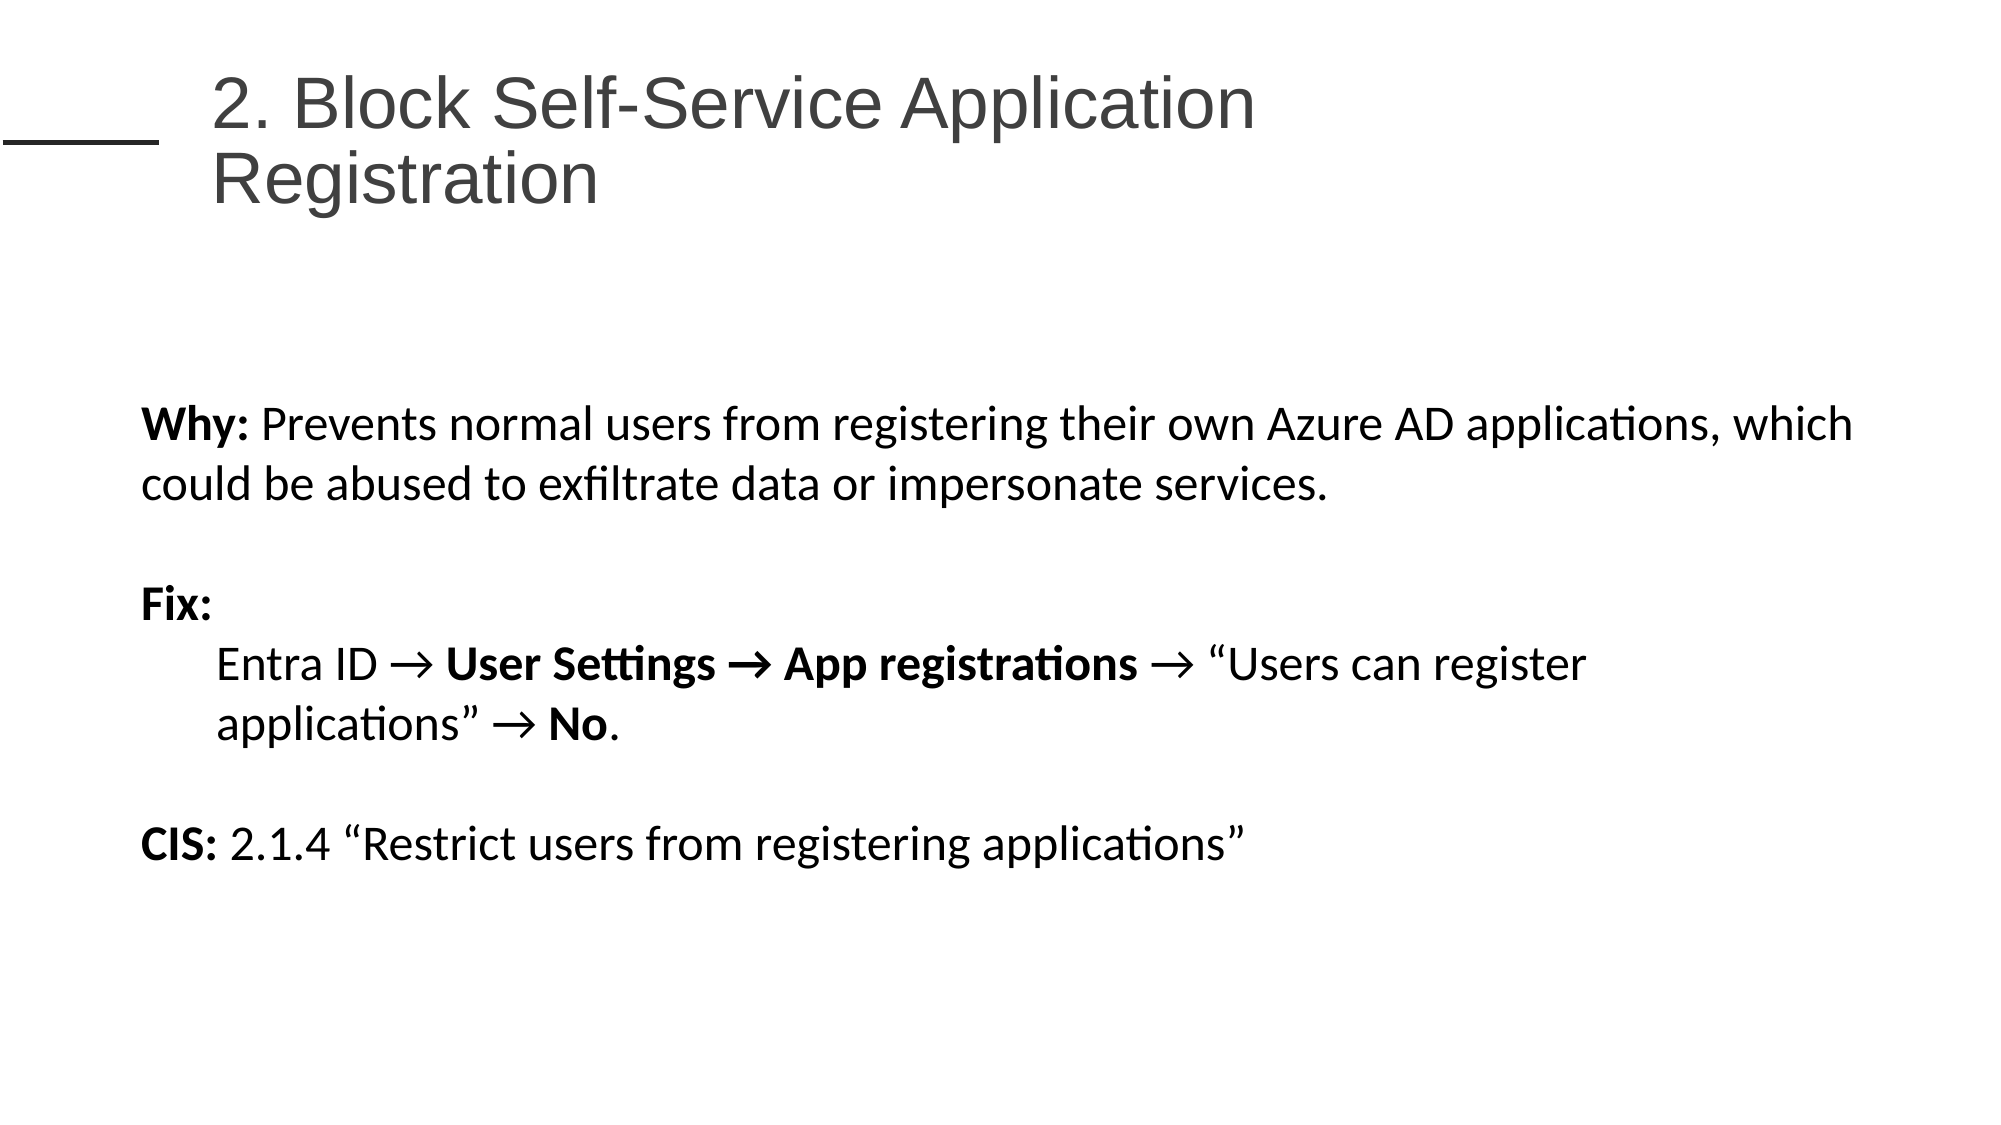

2. Block Self-Service Application Registration
Why: Prevents normal users from registering their own Azure AD applications, which could be abused to exfiltrate data or impersonate services.

Fix:
Entra ID → User Settings → App registrations → “Users can register applications” → No.

CIS: 2.1.4 “Restrict users from registering applications”